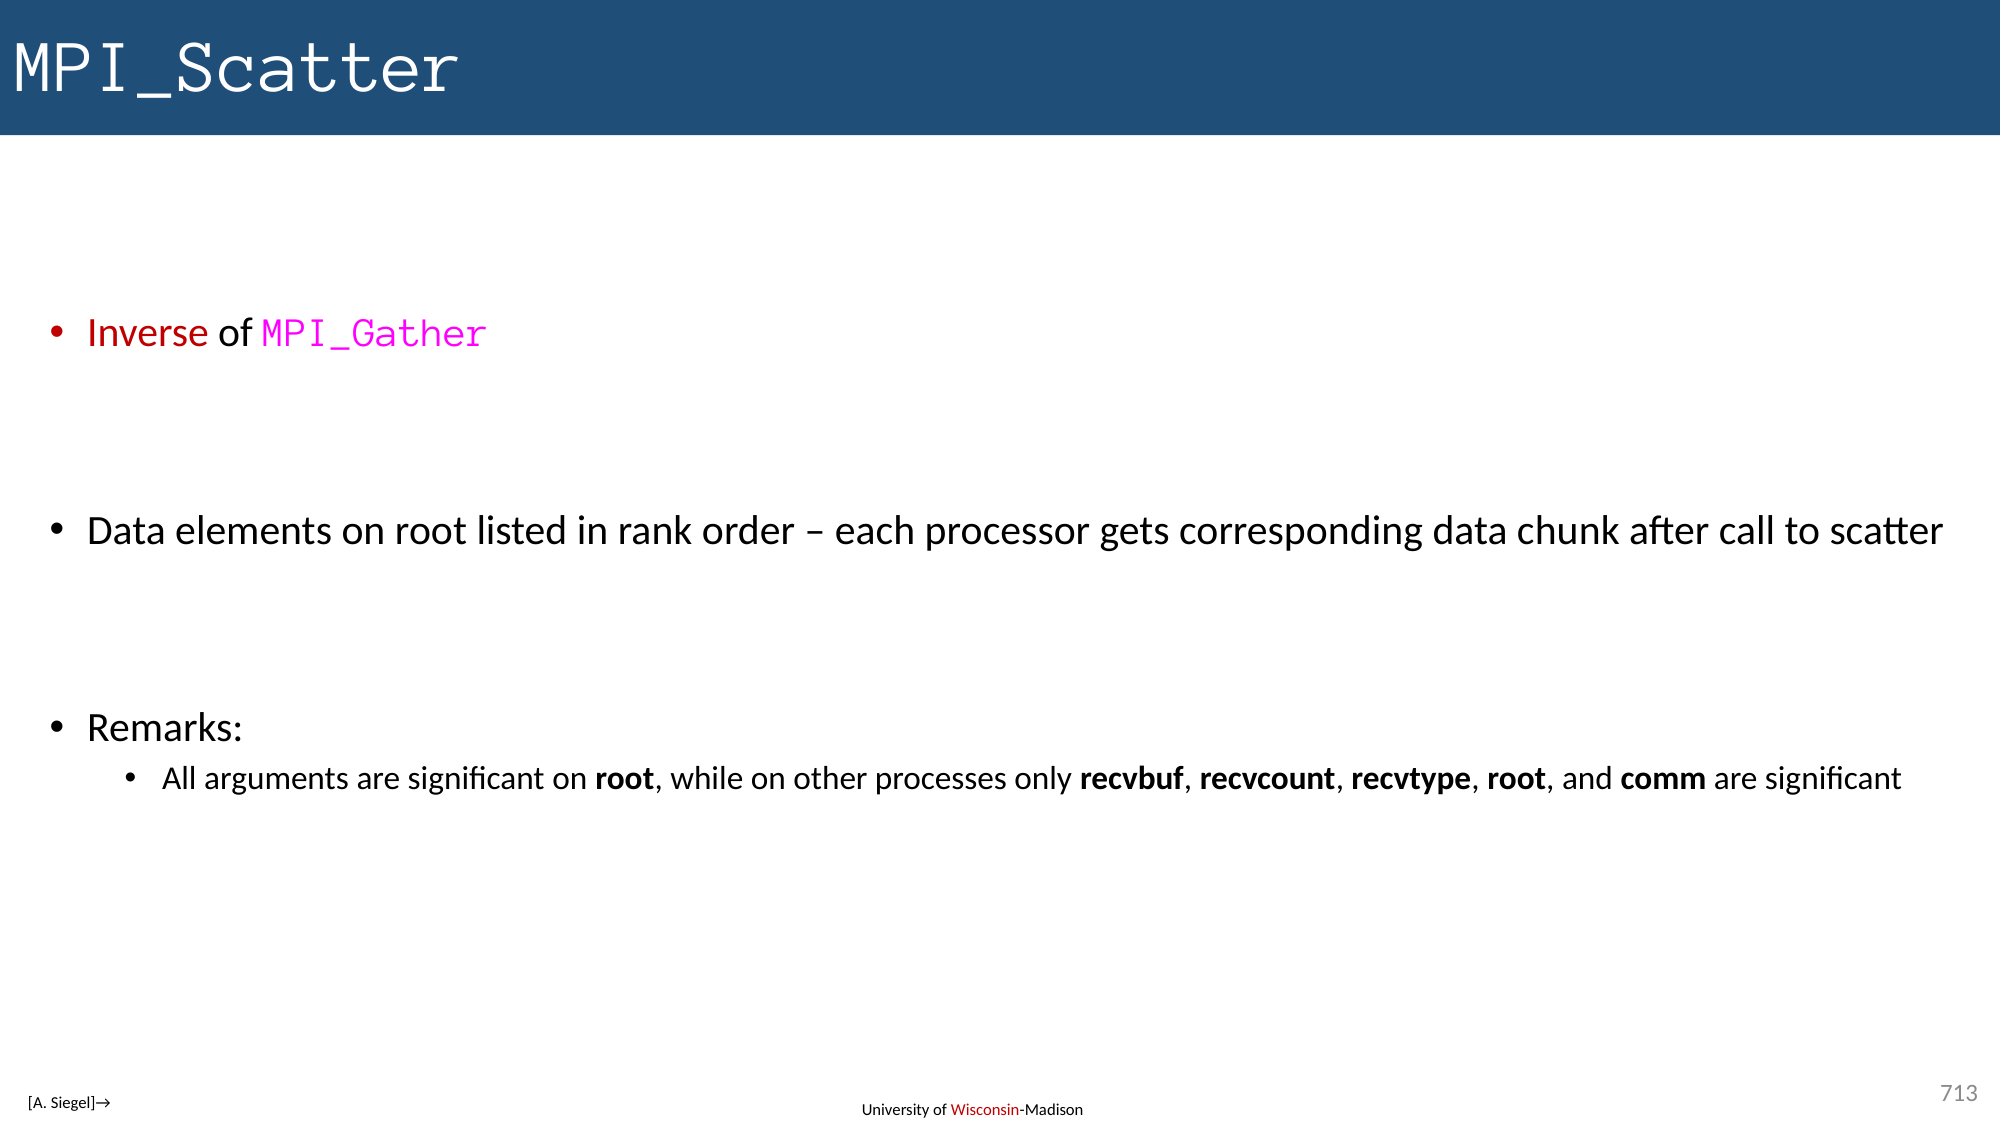

# MPI_Scatter
Inverse of MPI_Gather

Data elements on root listed in rank order – each processor gets corresponding data chunk after call to scatter

Remarks:
All arguments are significant on root, while on other processes only recvbuf, recvcount, recvtype, root, and comm are significant
713
[A. Siegel]→